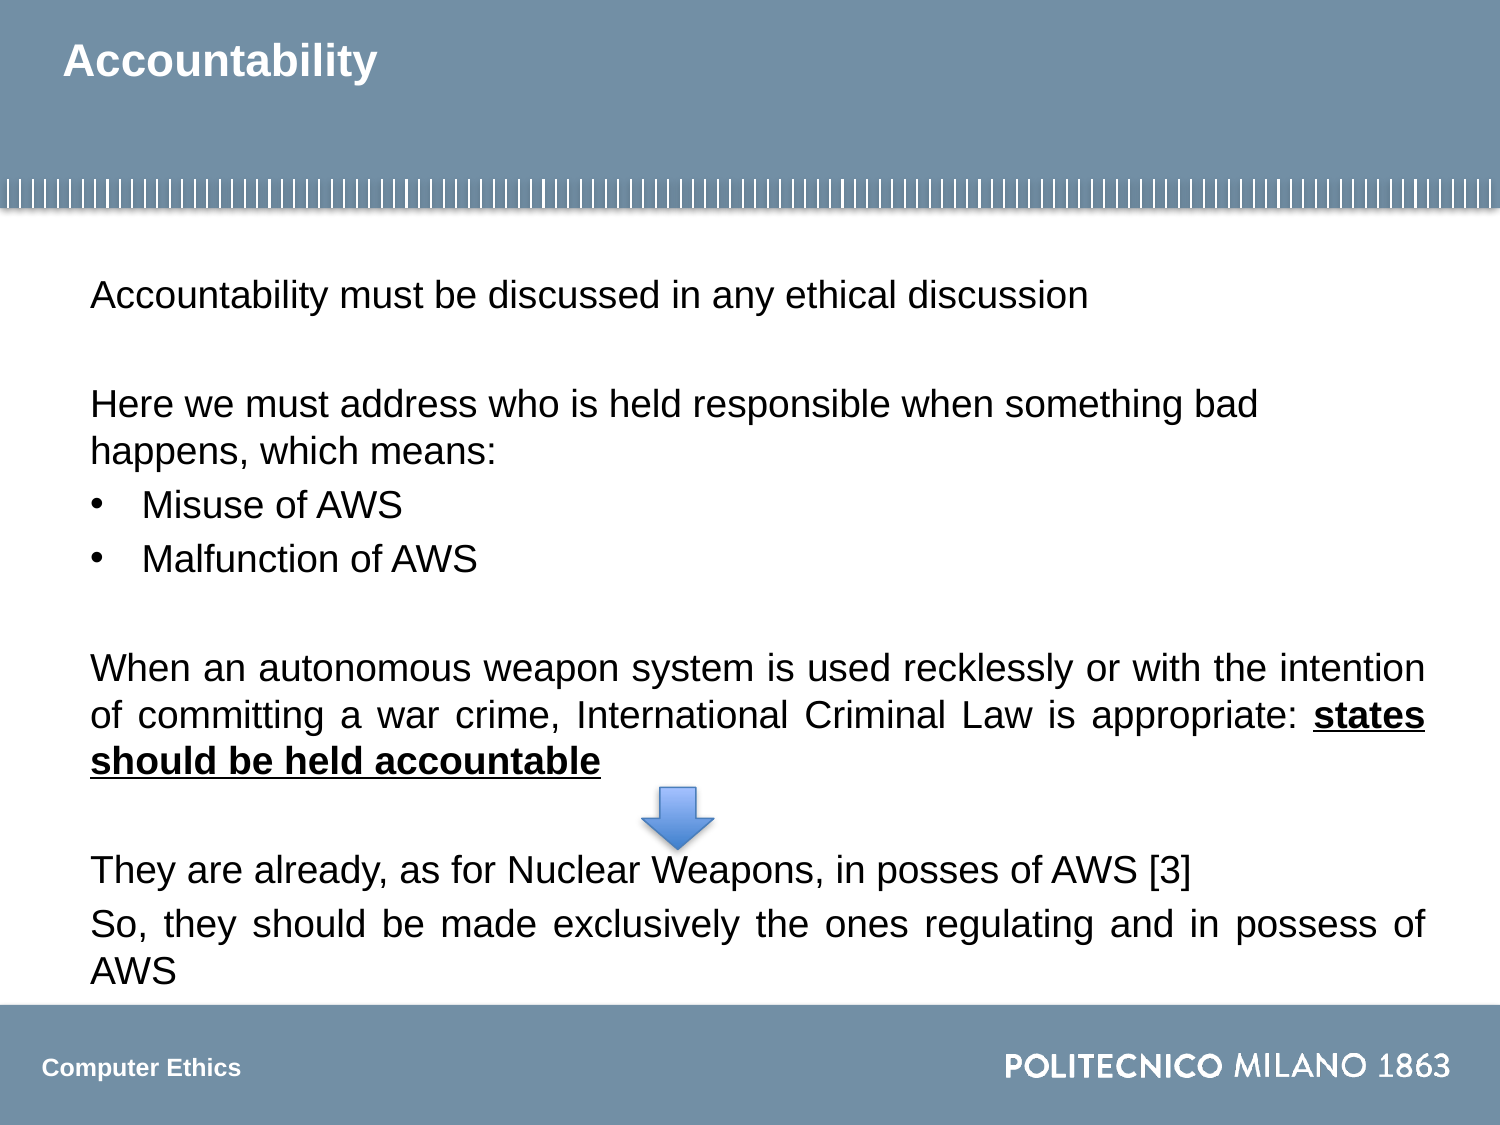

# Accountability
Accountability must be discussed in any ethical discussion

Here we must address who is held responsible when something bad happens, which means:
Misuse of AWS
Malfunction of AWS

When an autonomous weapon system is used recklessly or with the intention of committing a war crime, International Criminal Law is appropriate: states should be held accountable

They are already, as for Nuclear Weapons, in posses of AWS [3]
So, they should be made exclusively the ones regulating and in possess of AWS